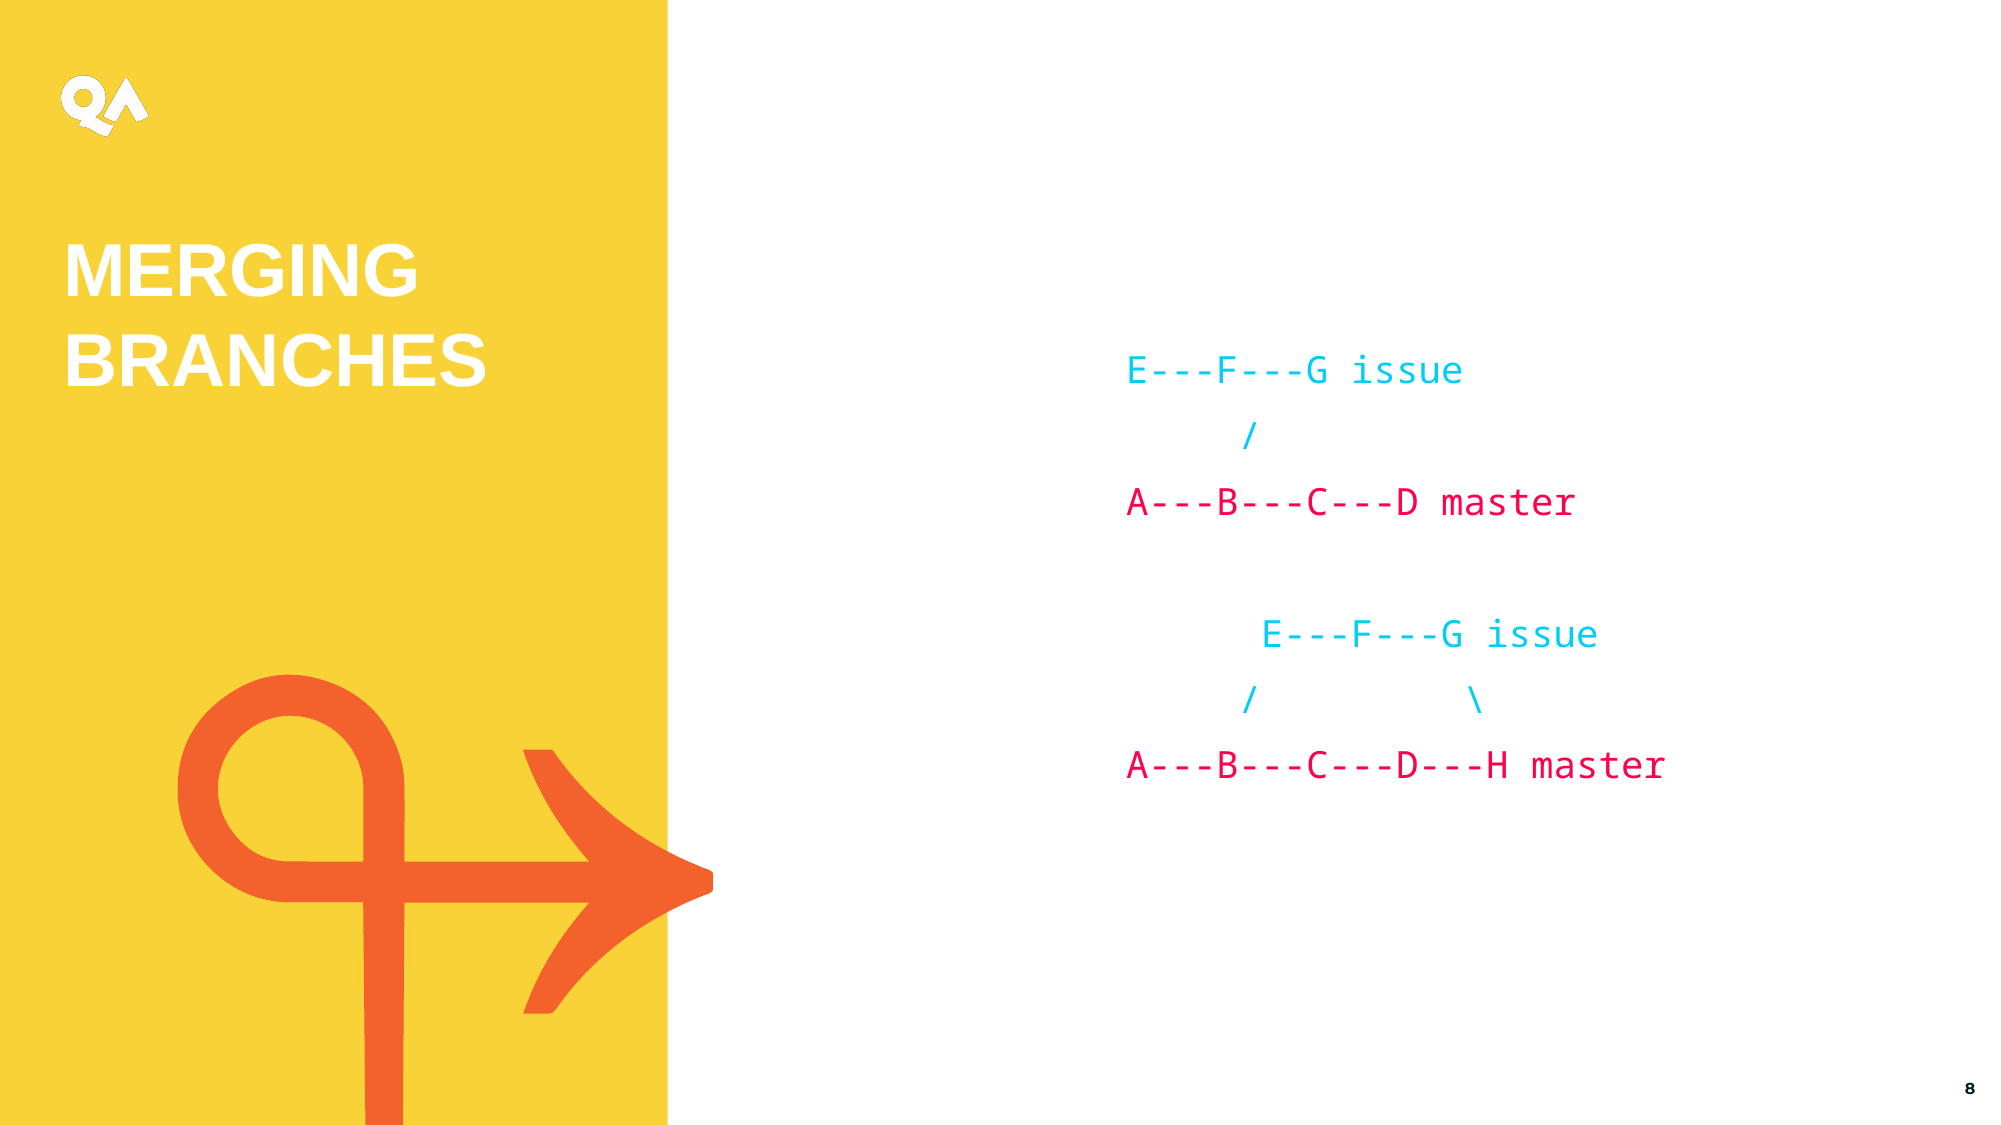

Merging Branches

E---F---G issue
     /
A---B---C---D master

      E---F---G issue
     /         \
A---B---C---D---H master
8